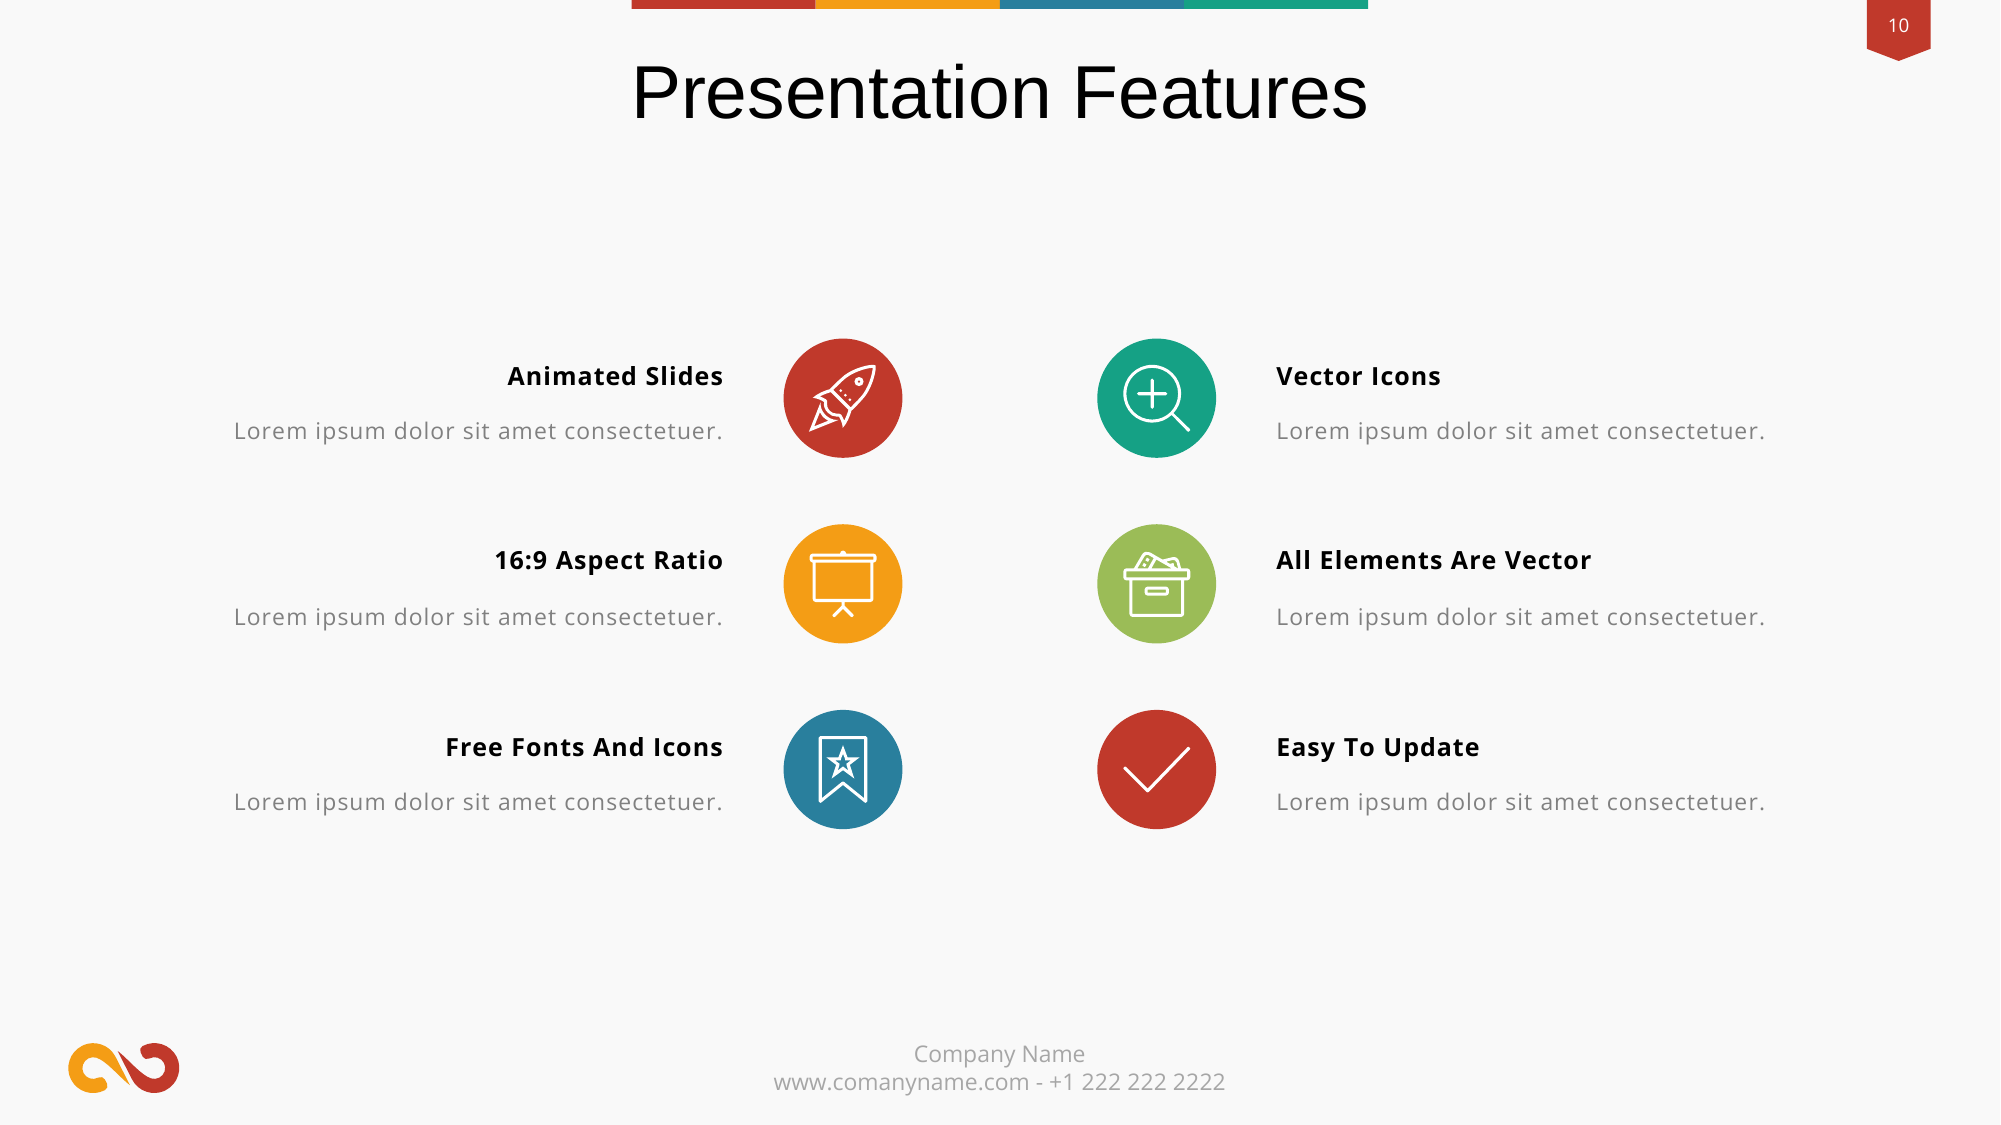

Presentation Features

Animated Slides
Vector Icons

Lorem ipsum dolor sit amet consectetuer.
Lorem ipsum dolor sit amet consectetuer.

16:9 Aspect Ratio
All Elements Are Vector

Lorem ipsum dolor sit amet consectetuer.
Lorem ipsum dolor sit amet consectetuer.

Free Fonts And Icons
Easy To Update

Lorem ipsum dolor sit amet consectetuer.
Lorem ipsum dolor sit amet consectetuer.